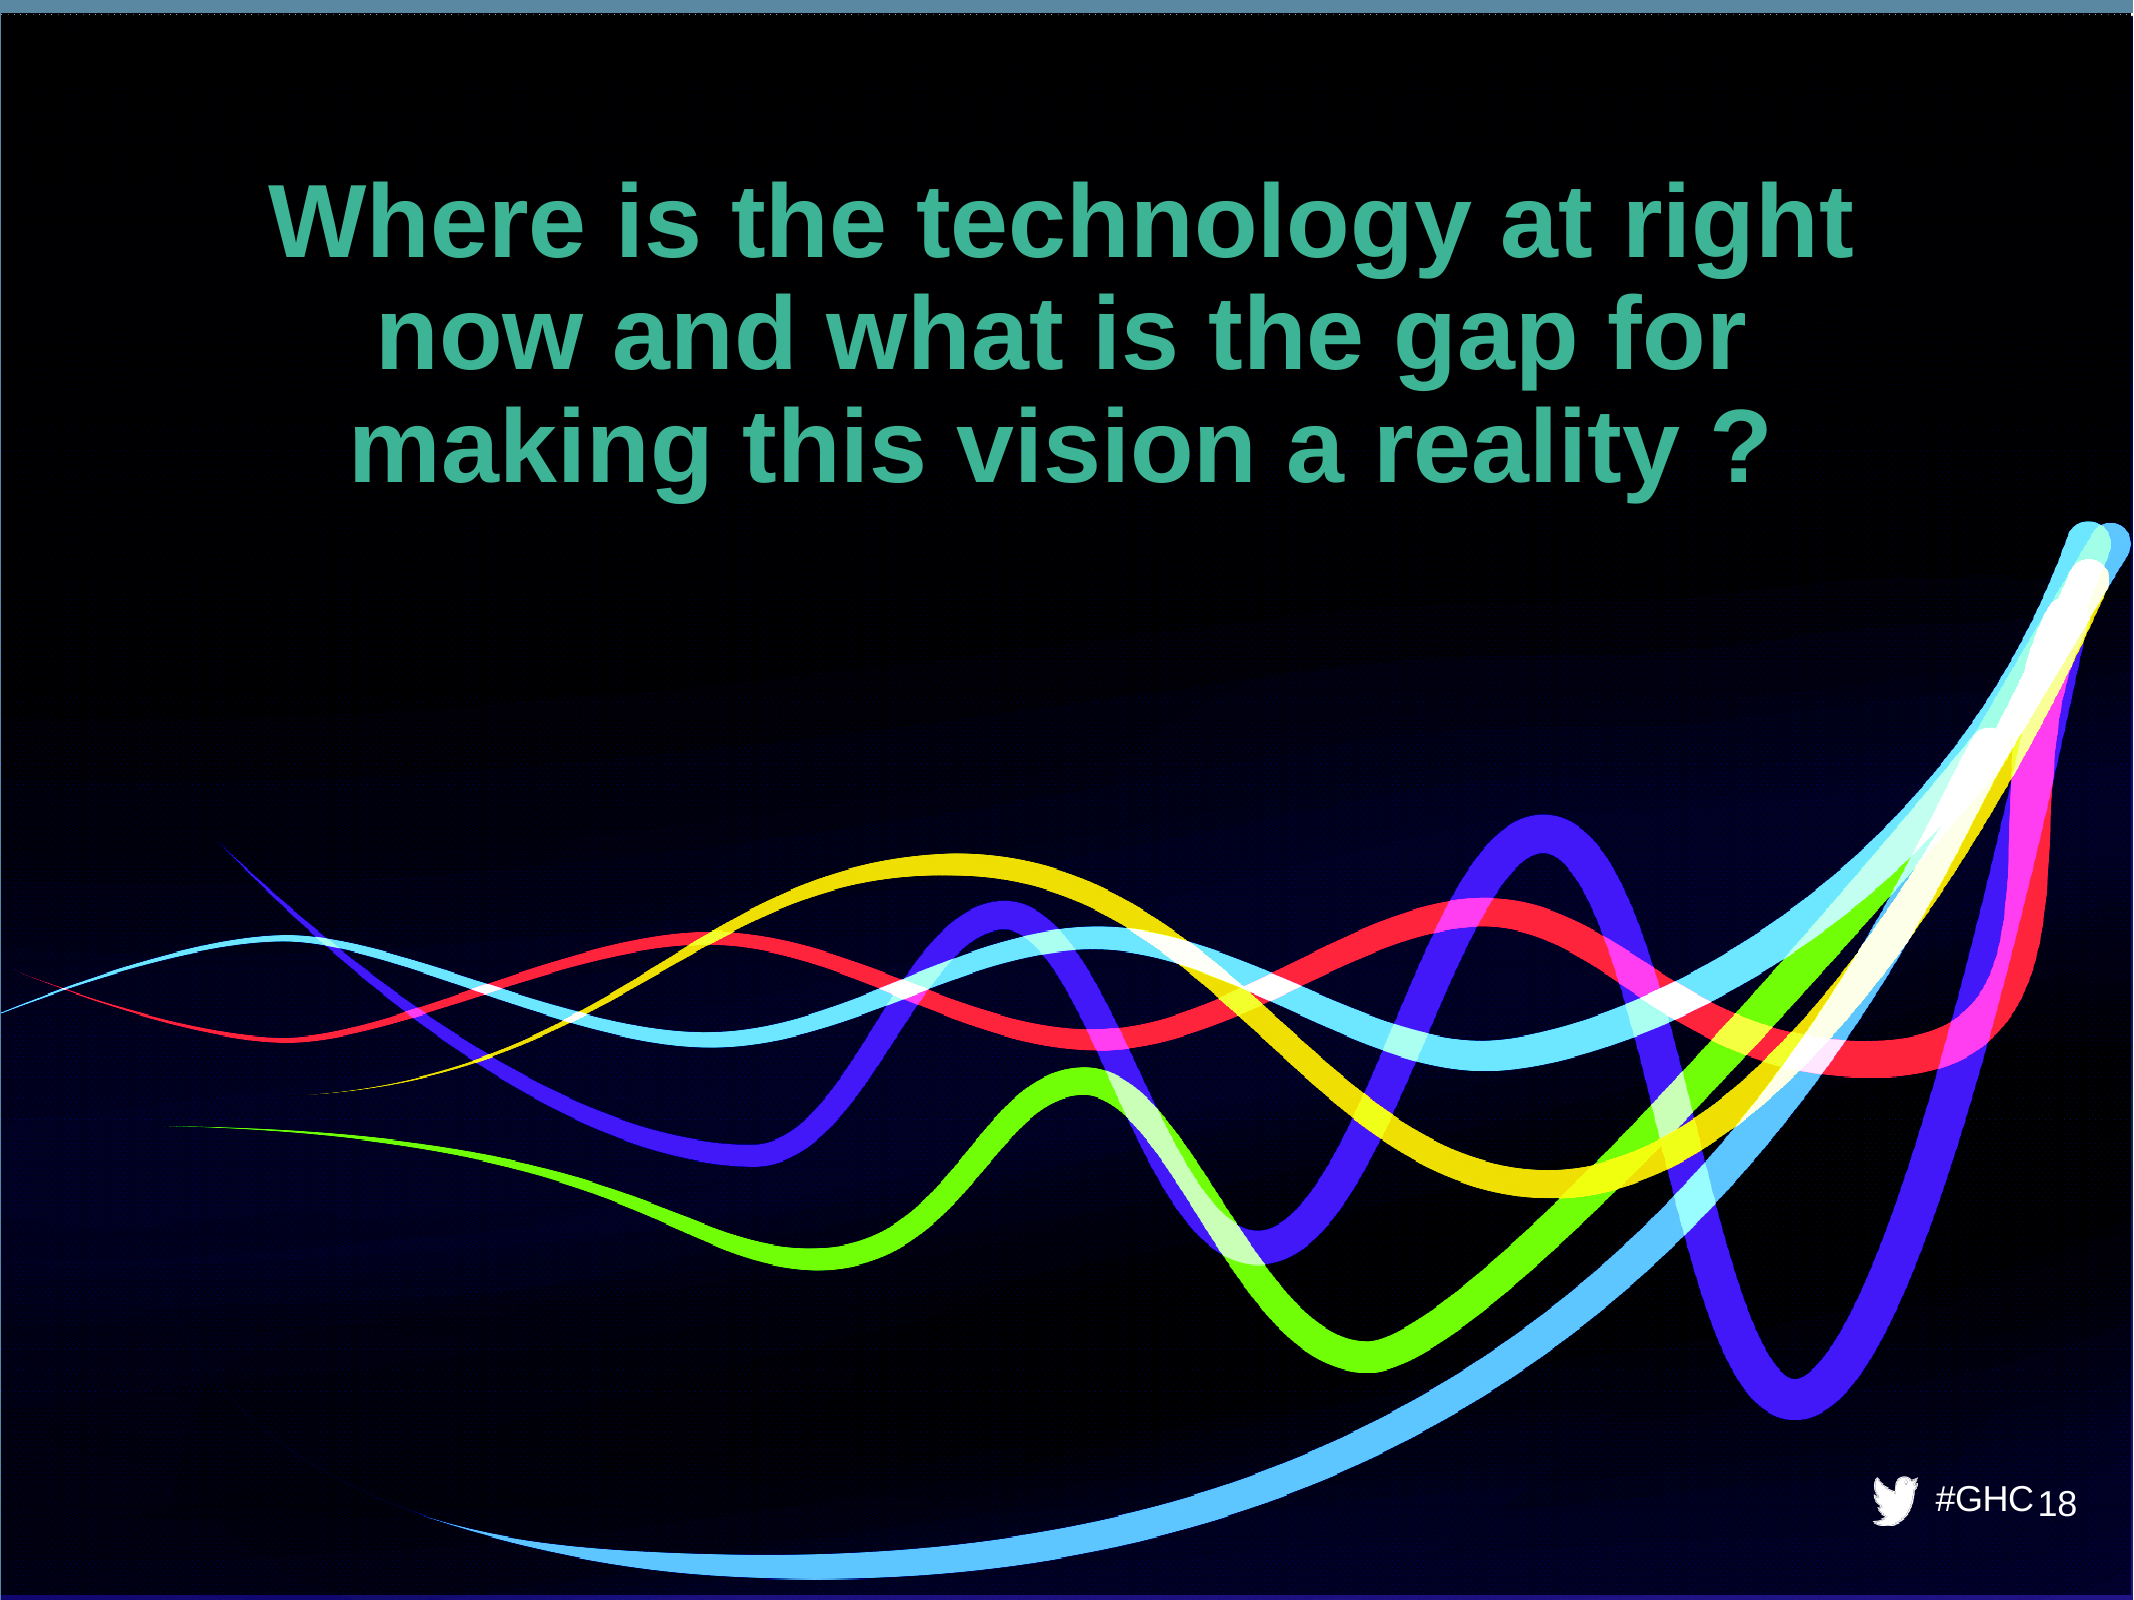

Where is the technology at right now and what is the gap for making this vision a reality ?